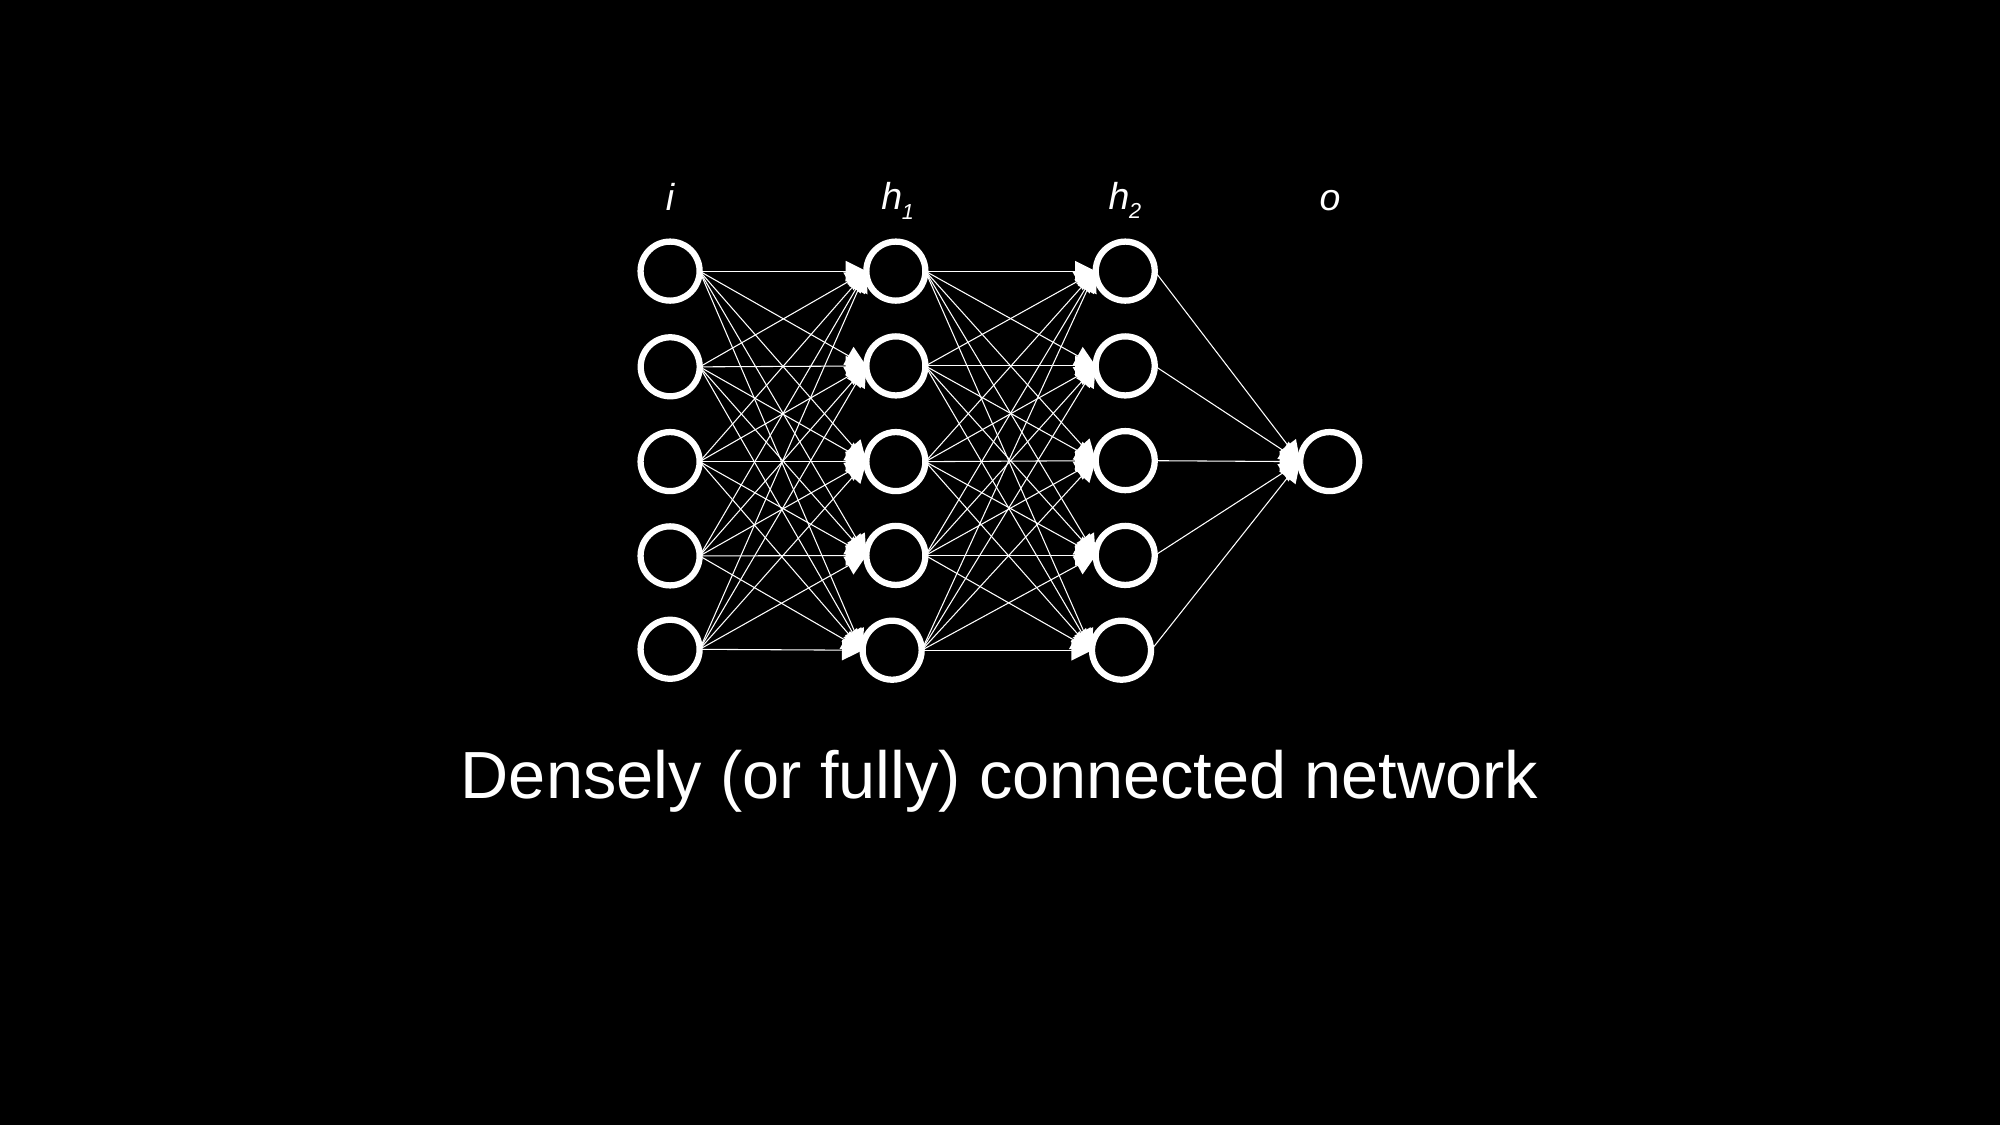

h2
h1
i
o

Densely (or fully) connected network